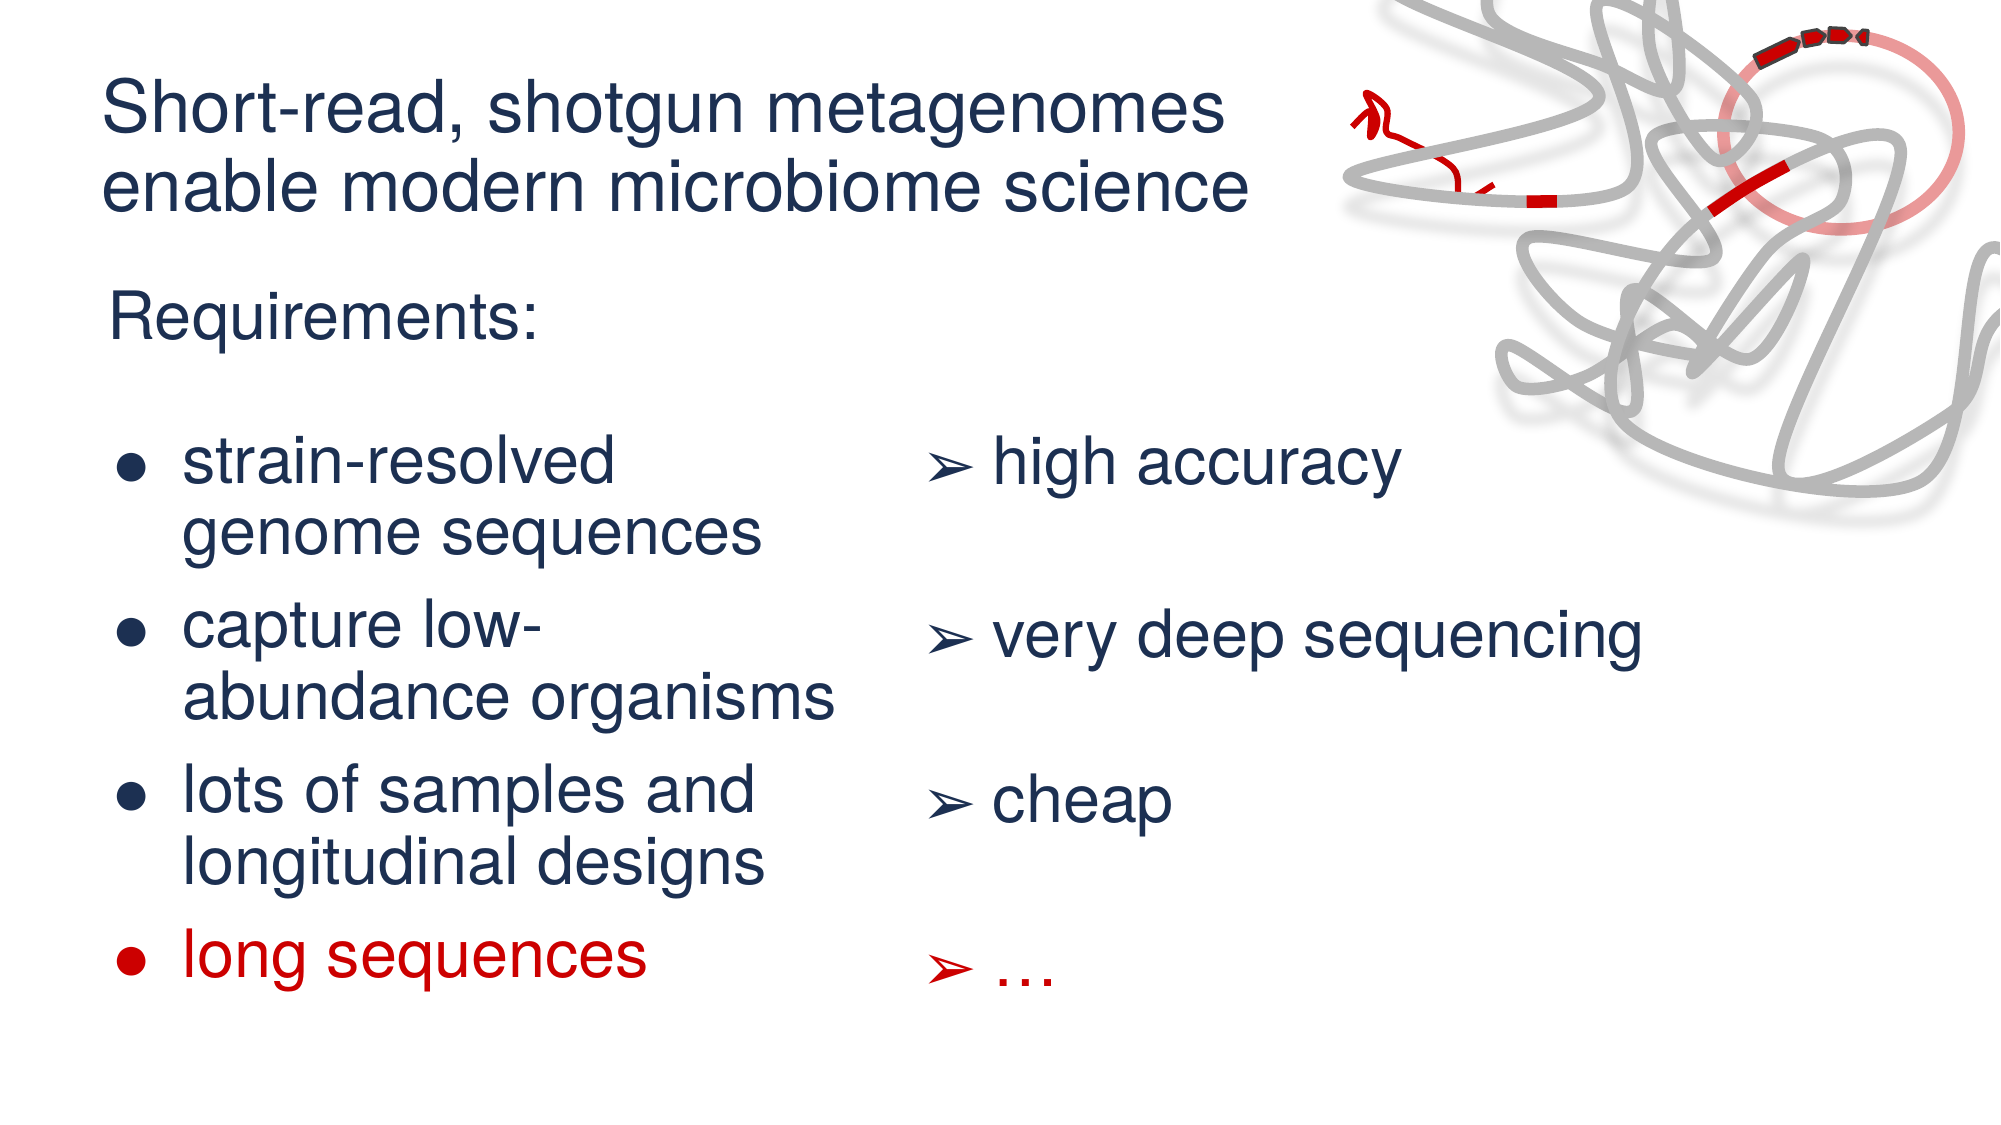

Short-read, shotgun metagenomes enable modern microbiome science

# Requirements:

strain-resolved genome sequences
capture low- abundance organisms
lots of samples and longitudinal designs
long sequences
high accuracy
very deep sequencing
cheap
…